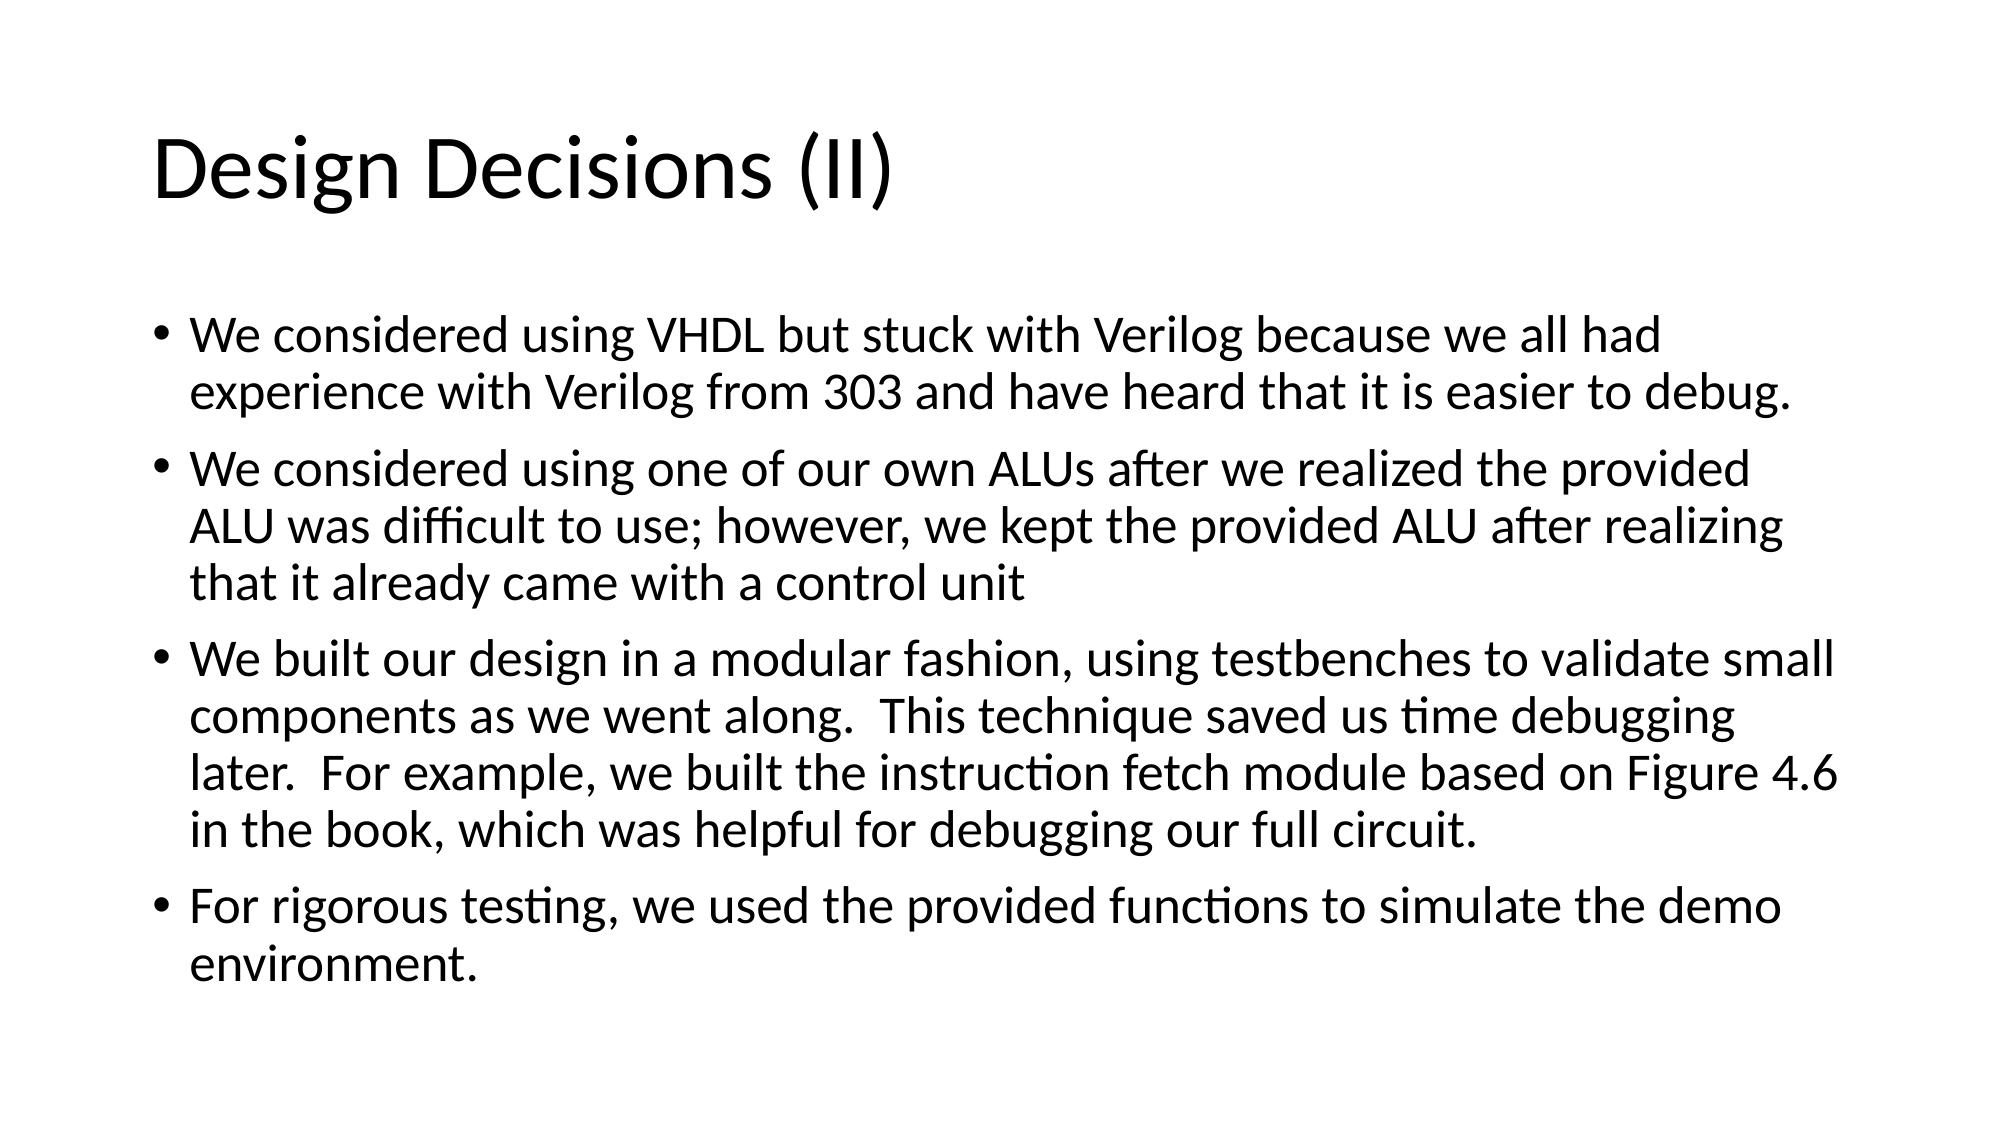

# Design Decisions (II)
We considered using VHDL but stuck with Verilog because we all had experience with Verilog from 303 and have heard that it is easier to debug.
We considered using one of our own ALUs after we realized the provided ALU was difficult to use; however, we kept the provided ALU after realizing that it already came with a control unit
We built our design in a modular fashion, using testbenches to validate small components as we went along.  This technique saved us time debugging later.  For example, we built the instruction fetch module based on Figure 4.6 in the book, which was helpful for debugging our full circuit.
For rigorous testing, we used the provided functions to simulate the demo environment.